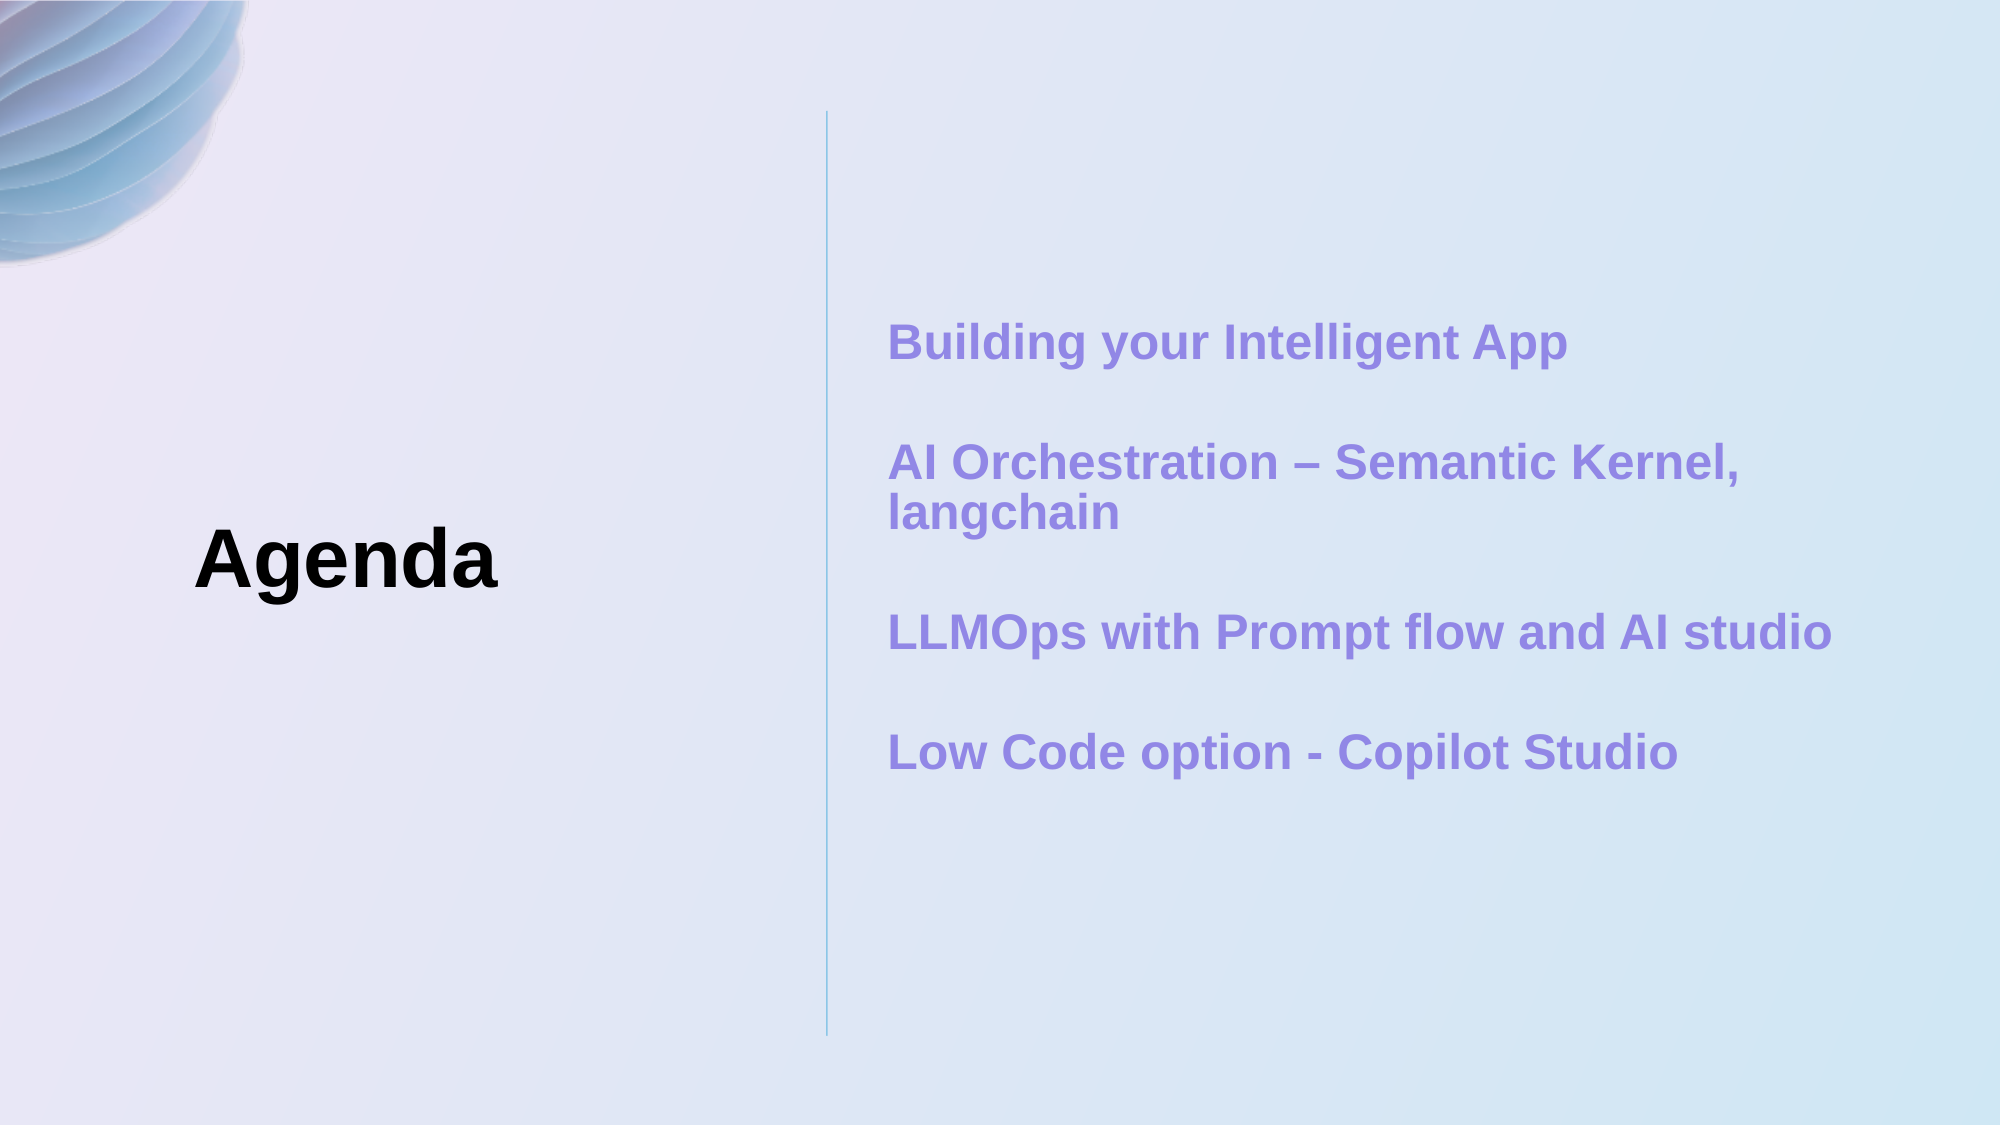

Agenda
Building your Intelligent App

AI Orchestration – Semantic Kernel, langchain

LLMOps with Prompt flow and AI studio

Low Code option - Copilot Studio